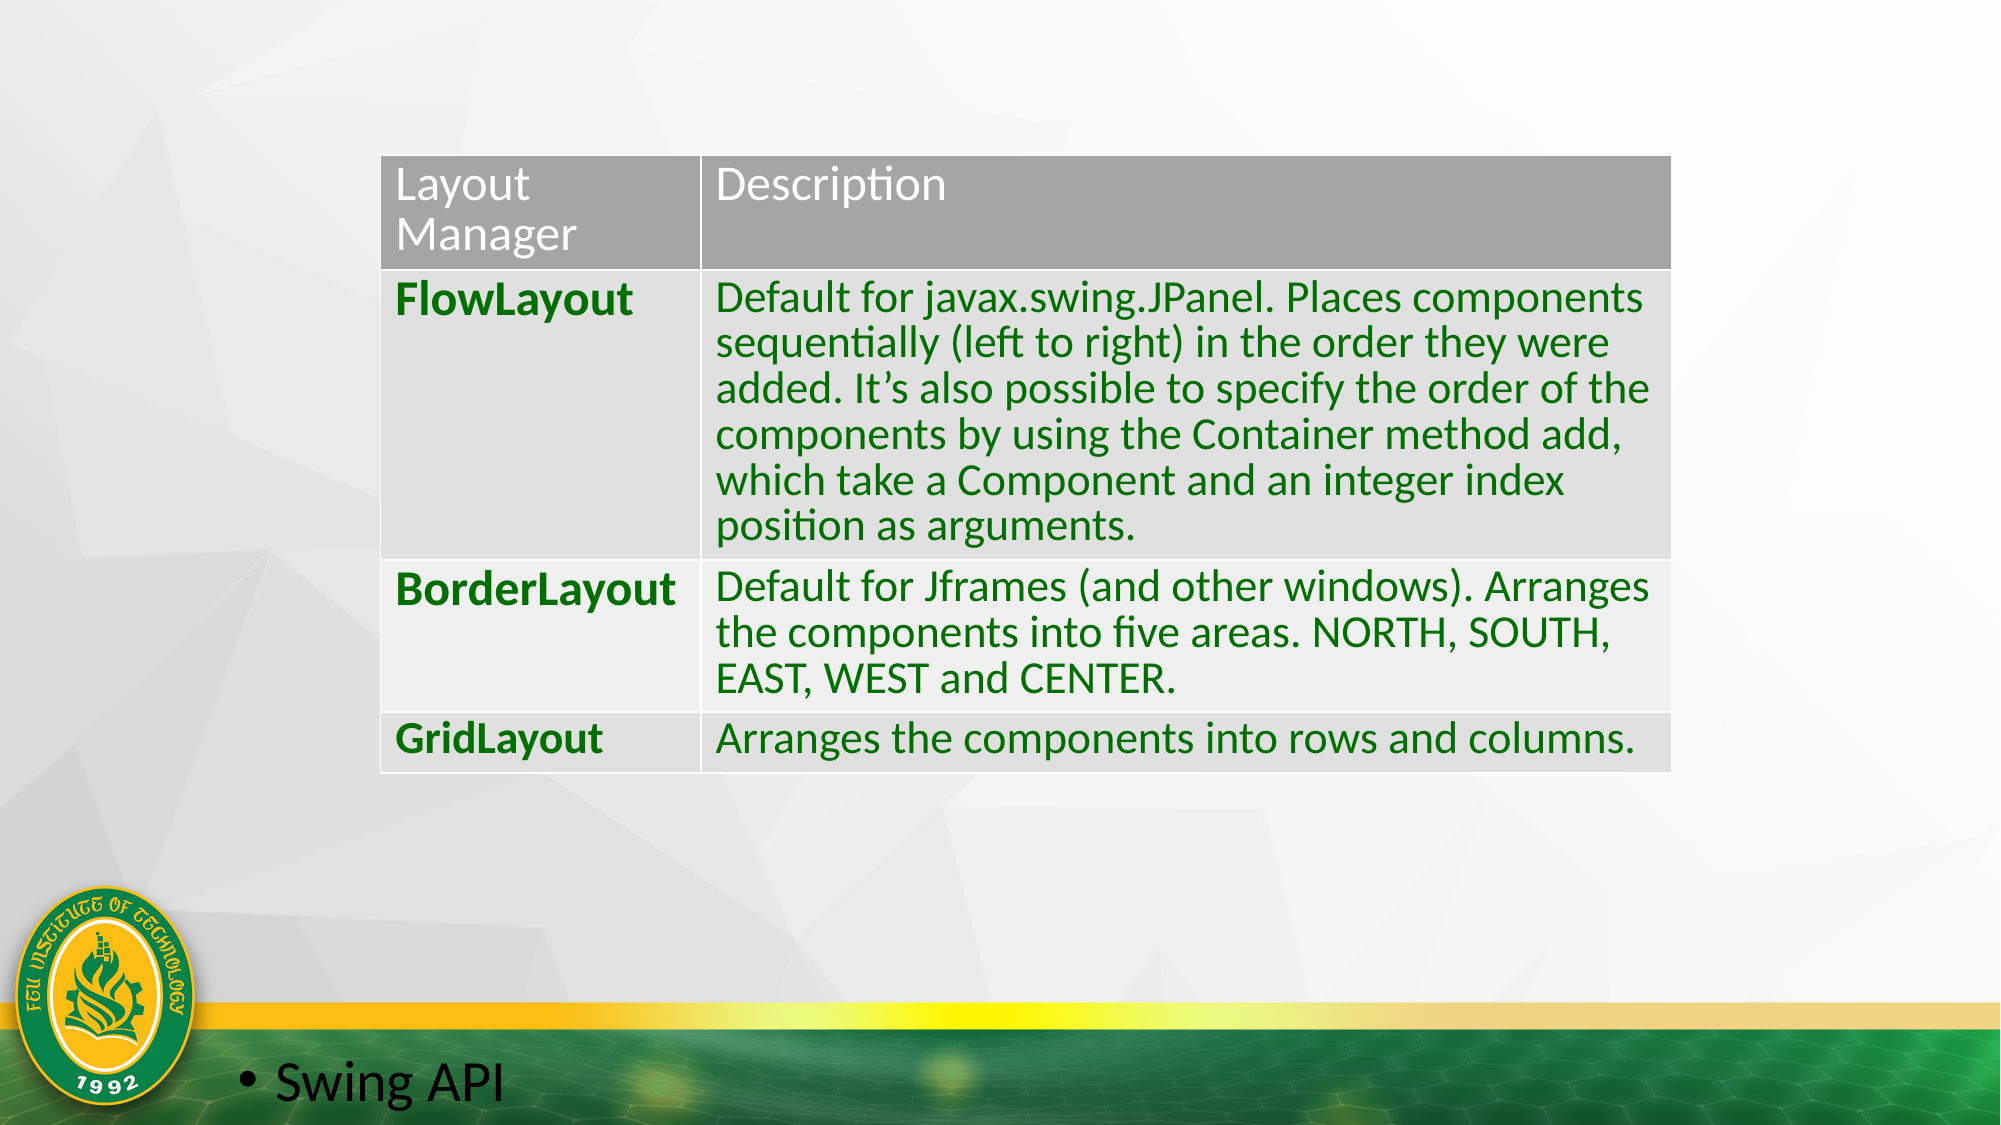

| Layout Manager | Description |
| --- | --- |
| FlowLayout | Default for javax.swing.JPanel. Places components sequentially (left to right) in the order they were added. It’s also possible to specify the order of the components by using the Container method add, which take a Component and an integer index position as arguments. |
| BorderLayout | Default for Jframes (and other windows). Arranges the components into five areas. NORTH, SOUTH, EAST, WEST and CENTER. |
| GridLayout | Arranges the components into rows and columns. |
Swing API